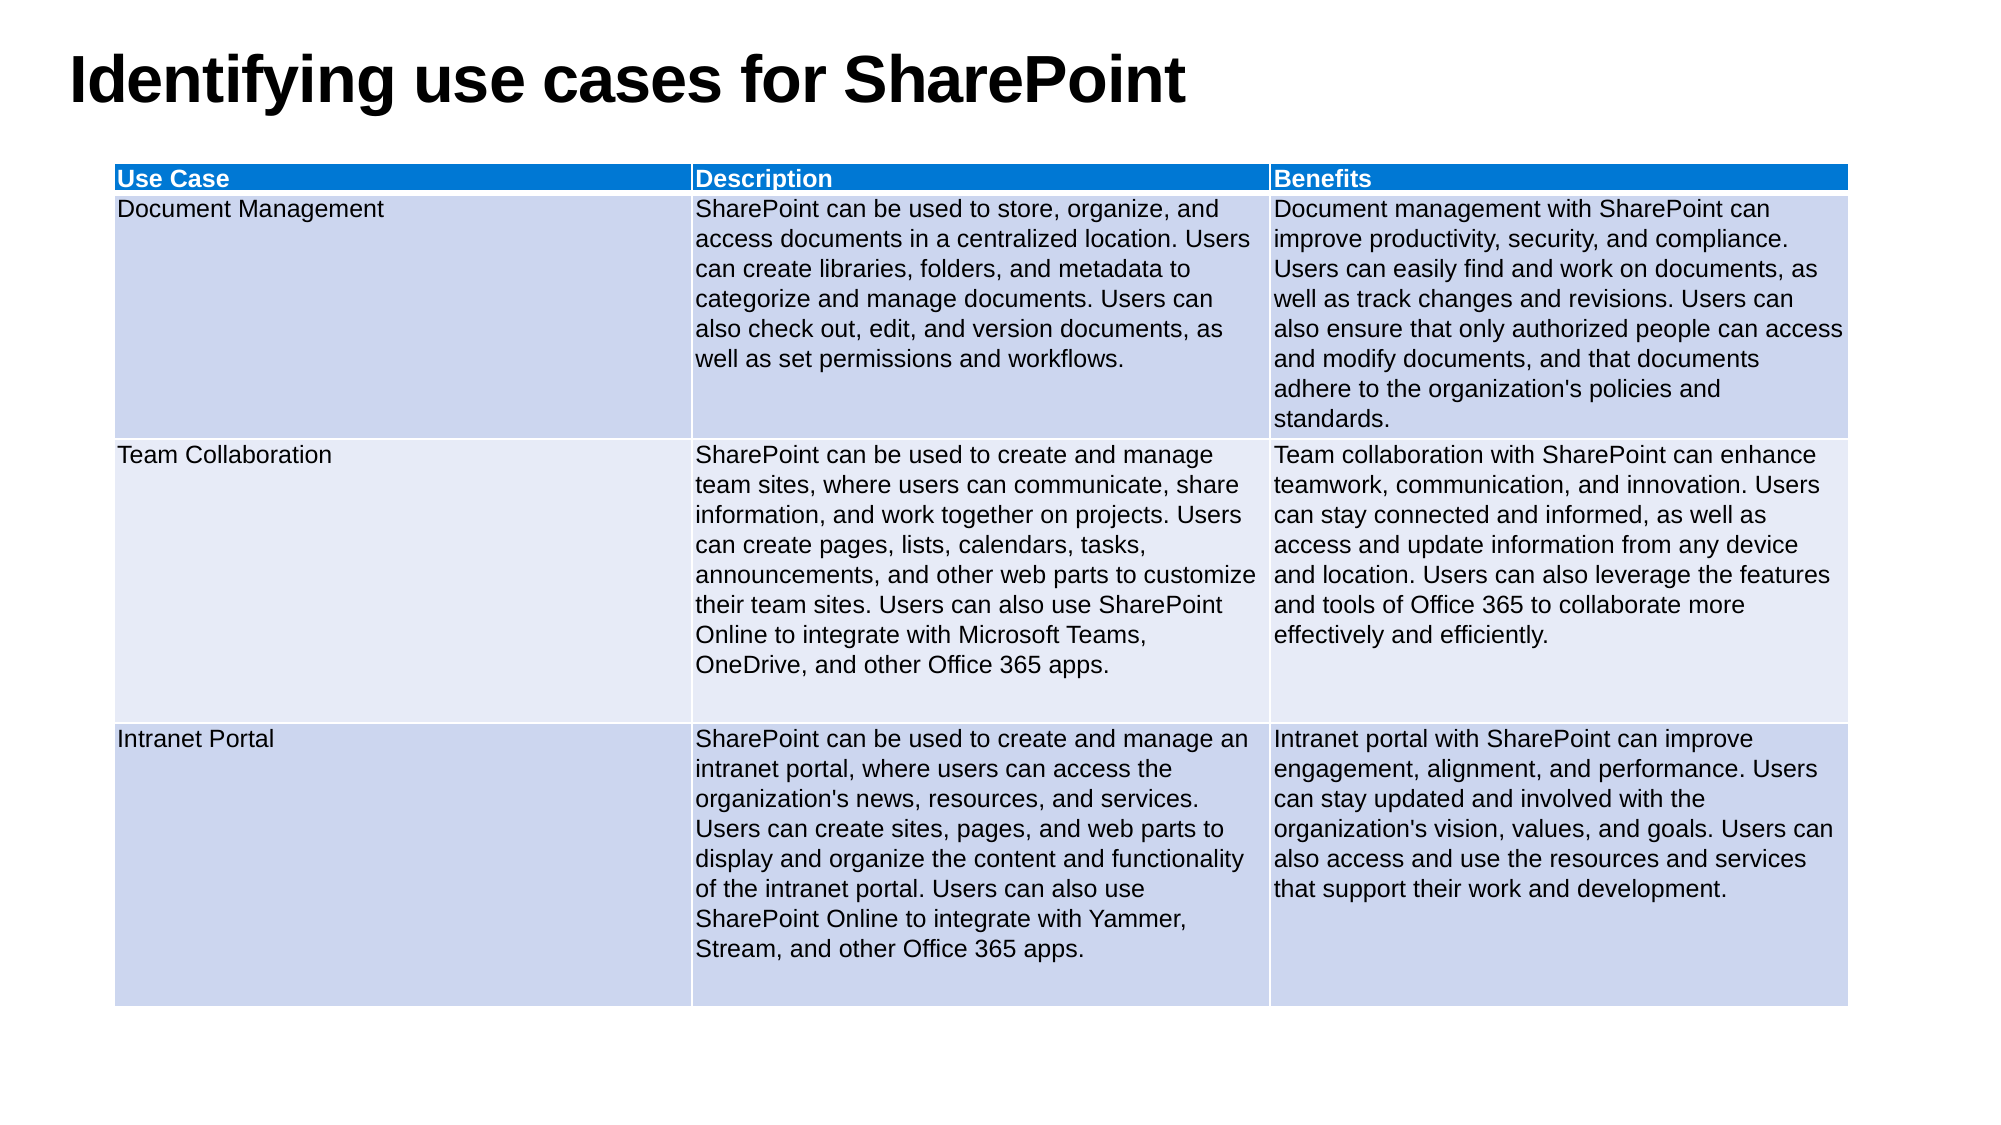

# Identifying use cases for SharePoint
| Use Case | Description | Benefits |
| --- | --- | --- |
| Document Management | SharePoint can be used to store, organize, and access documents in a centralized location. Users can create libraries, folders, and metadata to categorize and manage documents. Users can also check out, edit, and version documents, as well as set permissions and workflows. | Document management with SharePoint can improve productivity, security, and compliance. Users can easily find and work on documents, as well as track changes and revisions. Users can also ensure that only authorized people can access and modify documents, and that documents adhere to the organization's policies and standards. |
| Team Collaboration | SharePoint can be used to create and manage team sites, where users can communicate, share information, and work together on projects. Users can create pages, lists, calendars, tasks, announcements, and other web parts to customize their team sites. Users can also use SharePoint Online to integrate with Microsoft Teams, OneDrive, and other Office 365 apps. | Team collaboration with SharePoint can enhance teamwork, communication, and innovation. Users can stay connected and informed, as well as access and update information from any device and location. Users can also leverage the features and tools of Office 365 to collaborate more effectively and efficiently. |
| Intranet Portal | SharePoint can be used to create and manage an intranet portal, where users can access the organization's news, resources, and services. Users can create sites, pages, and web parts to display and organize the content and functionality of the intranet portal. Users can also use SharePoint Online to integrate with Yammer, Stream, and other Office 365 apps. | Intranet portal with SharePoint can improve engagement, alignment, and performance. Users can stay updated and involved with the organization's vision, values, and goals. Users can also access and use the resources and services that support their work and development. |